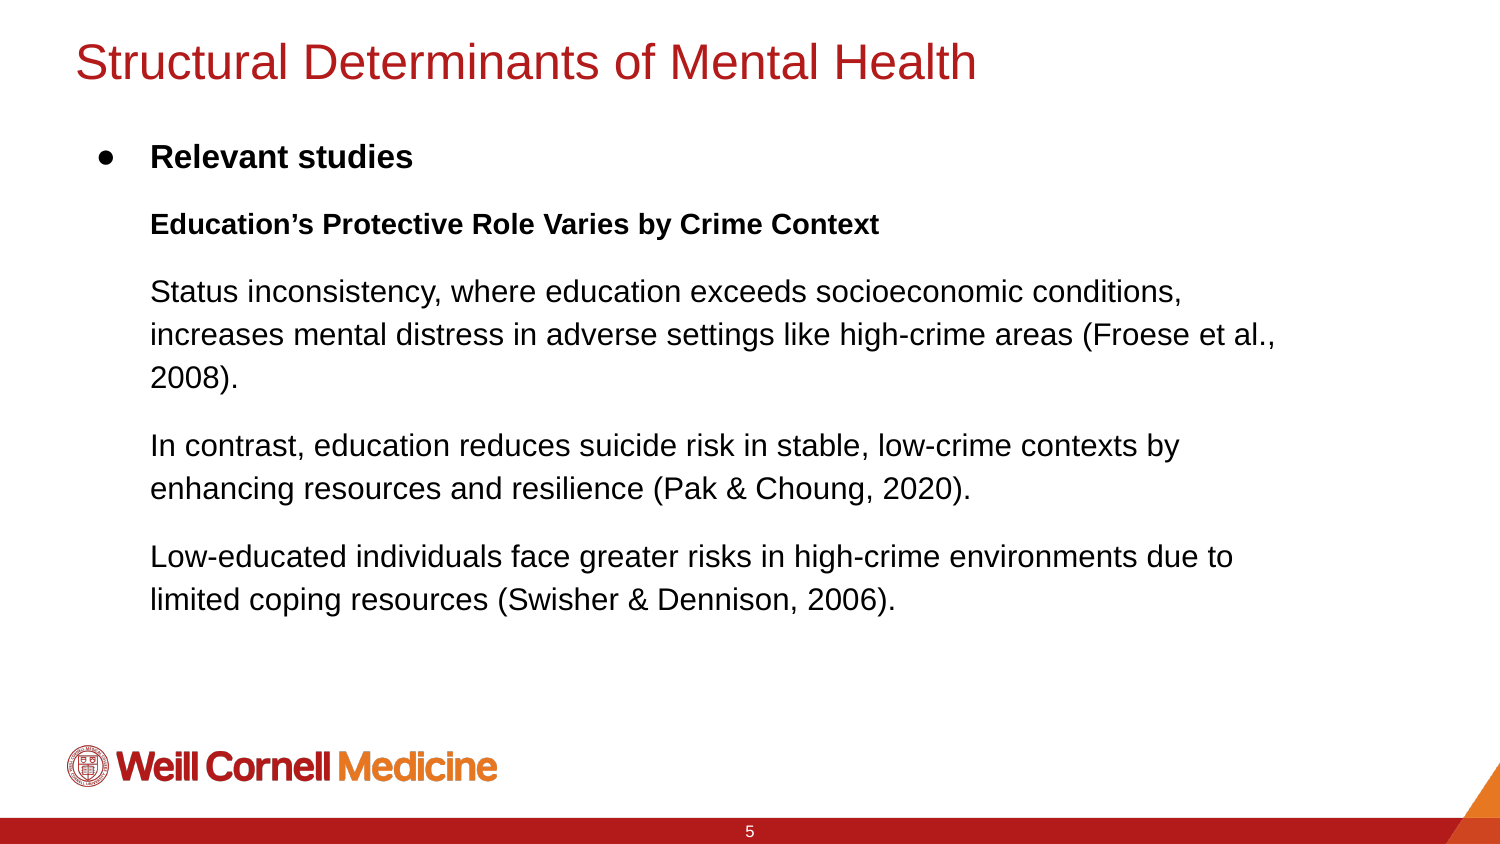

# Structural Determinants of Mental Health
Relevant studies
Education’s Protective Role Varies by Crime Context
Status inconsistency, where education exceeds socioeconomic conditions, increases mental distress in adverse settings like high-crime areas (Froese et al., 2008).
In contrast, education reduces suicide risk in stable, low-crime contexts by enhancing resources and resilience (Pak & Choung, 2020).
Low-educated individuals face greater risks in high-crime environments due to limited coping resources (Swisher & Dennison, 2006).